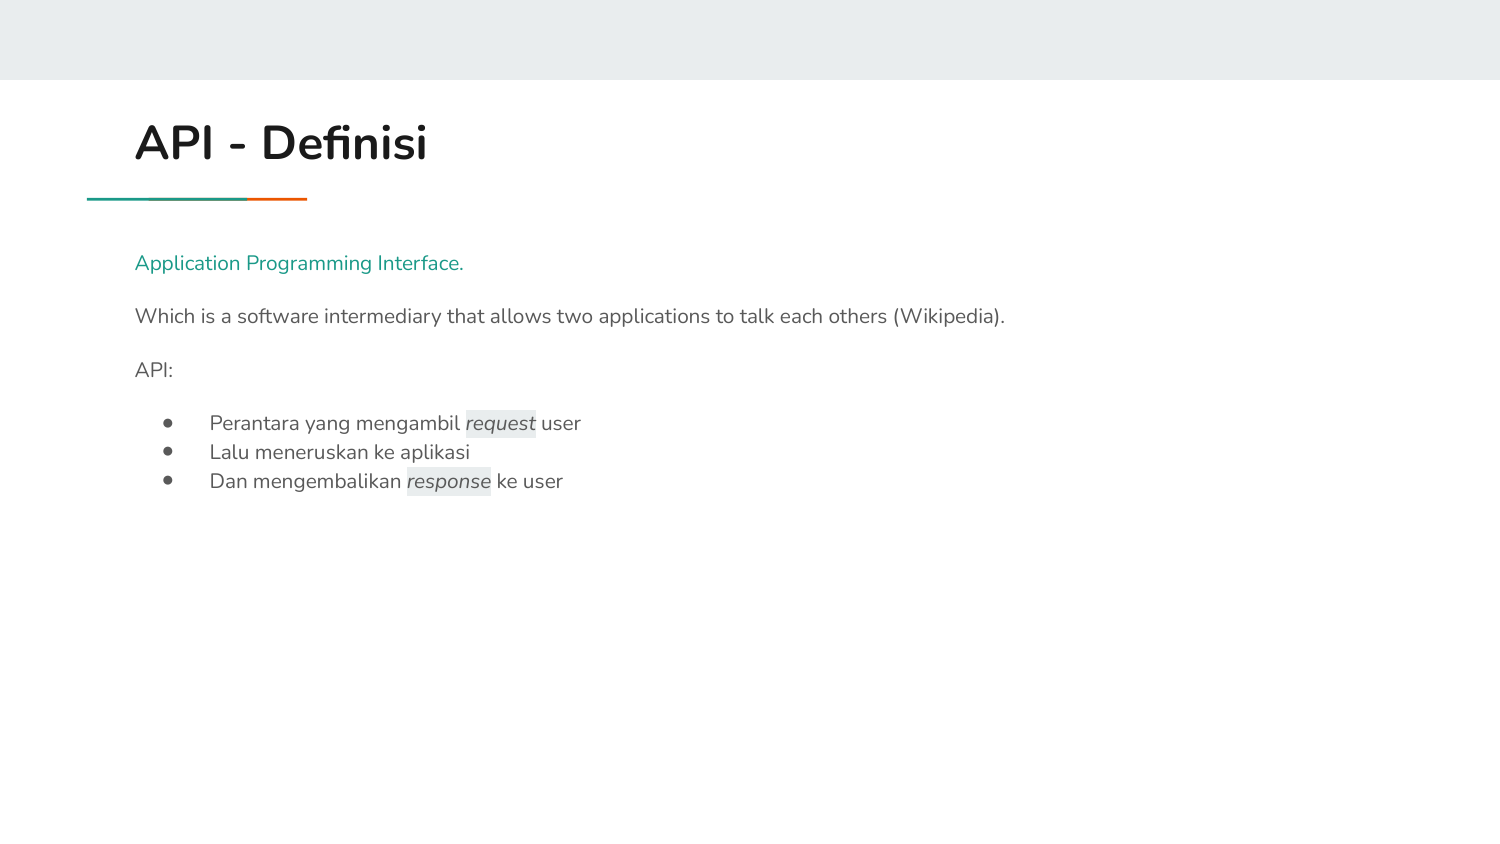

# API - Definisi
Application Programming Interface.
Which is a software intermediary that allows two applications to talk each others (Wikipedia).
API:
Perantara yang mengambil request user
Lalu meneruskan ke aplikasi
Dan mengembalikan response ke user